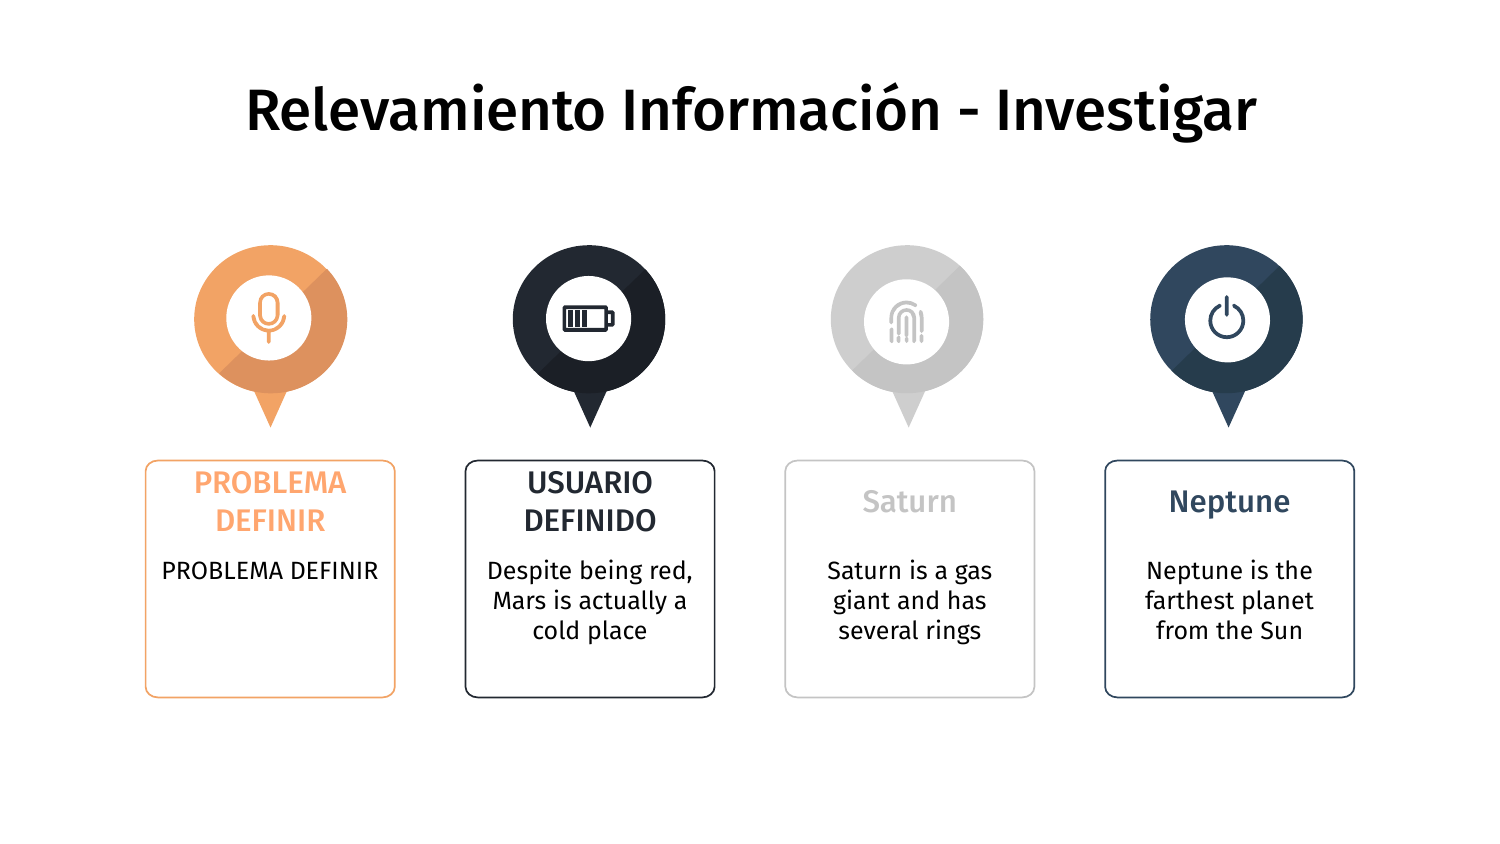

Relevamiento Información - Investigar

PROBLEMA DEFINIR
USUARIO DEFINIDO
Saturn
Neptune
PROBLEMA DEFINIR
Despite being red, Mars is actually a cold place
Saturn is a gas giant and has several rings
Neptune is the farthest planet from the Sun